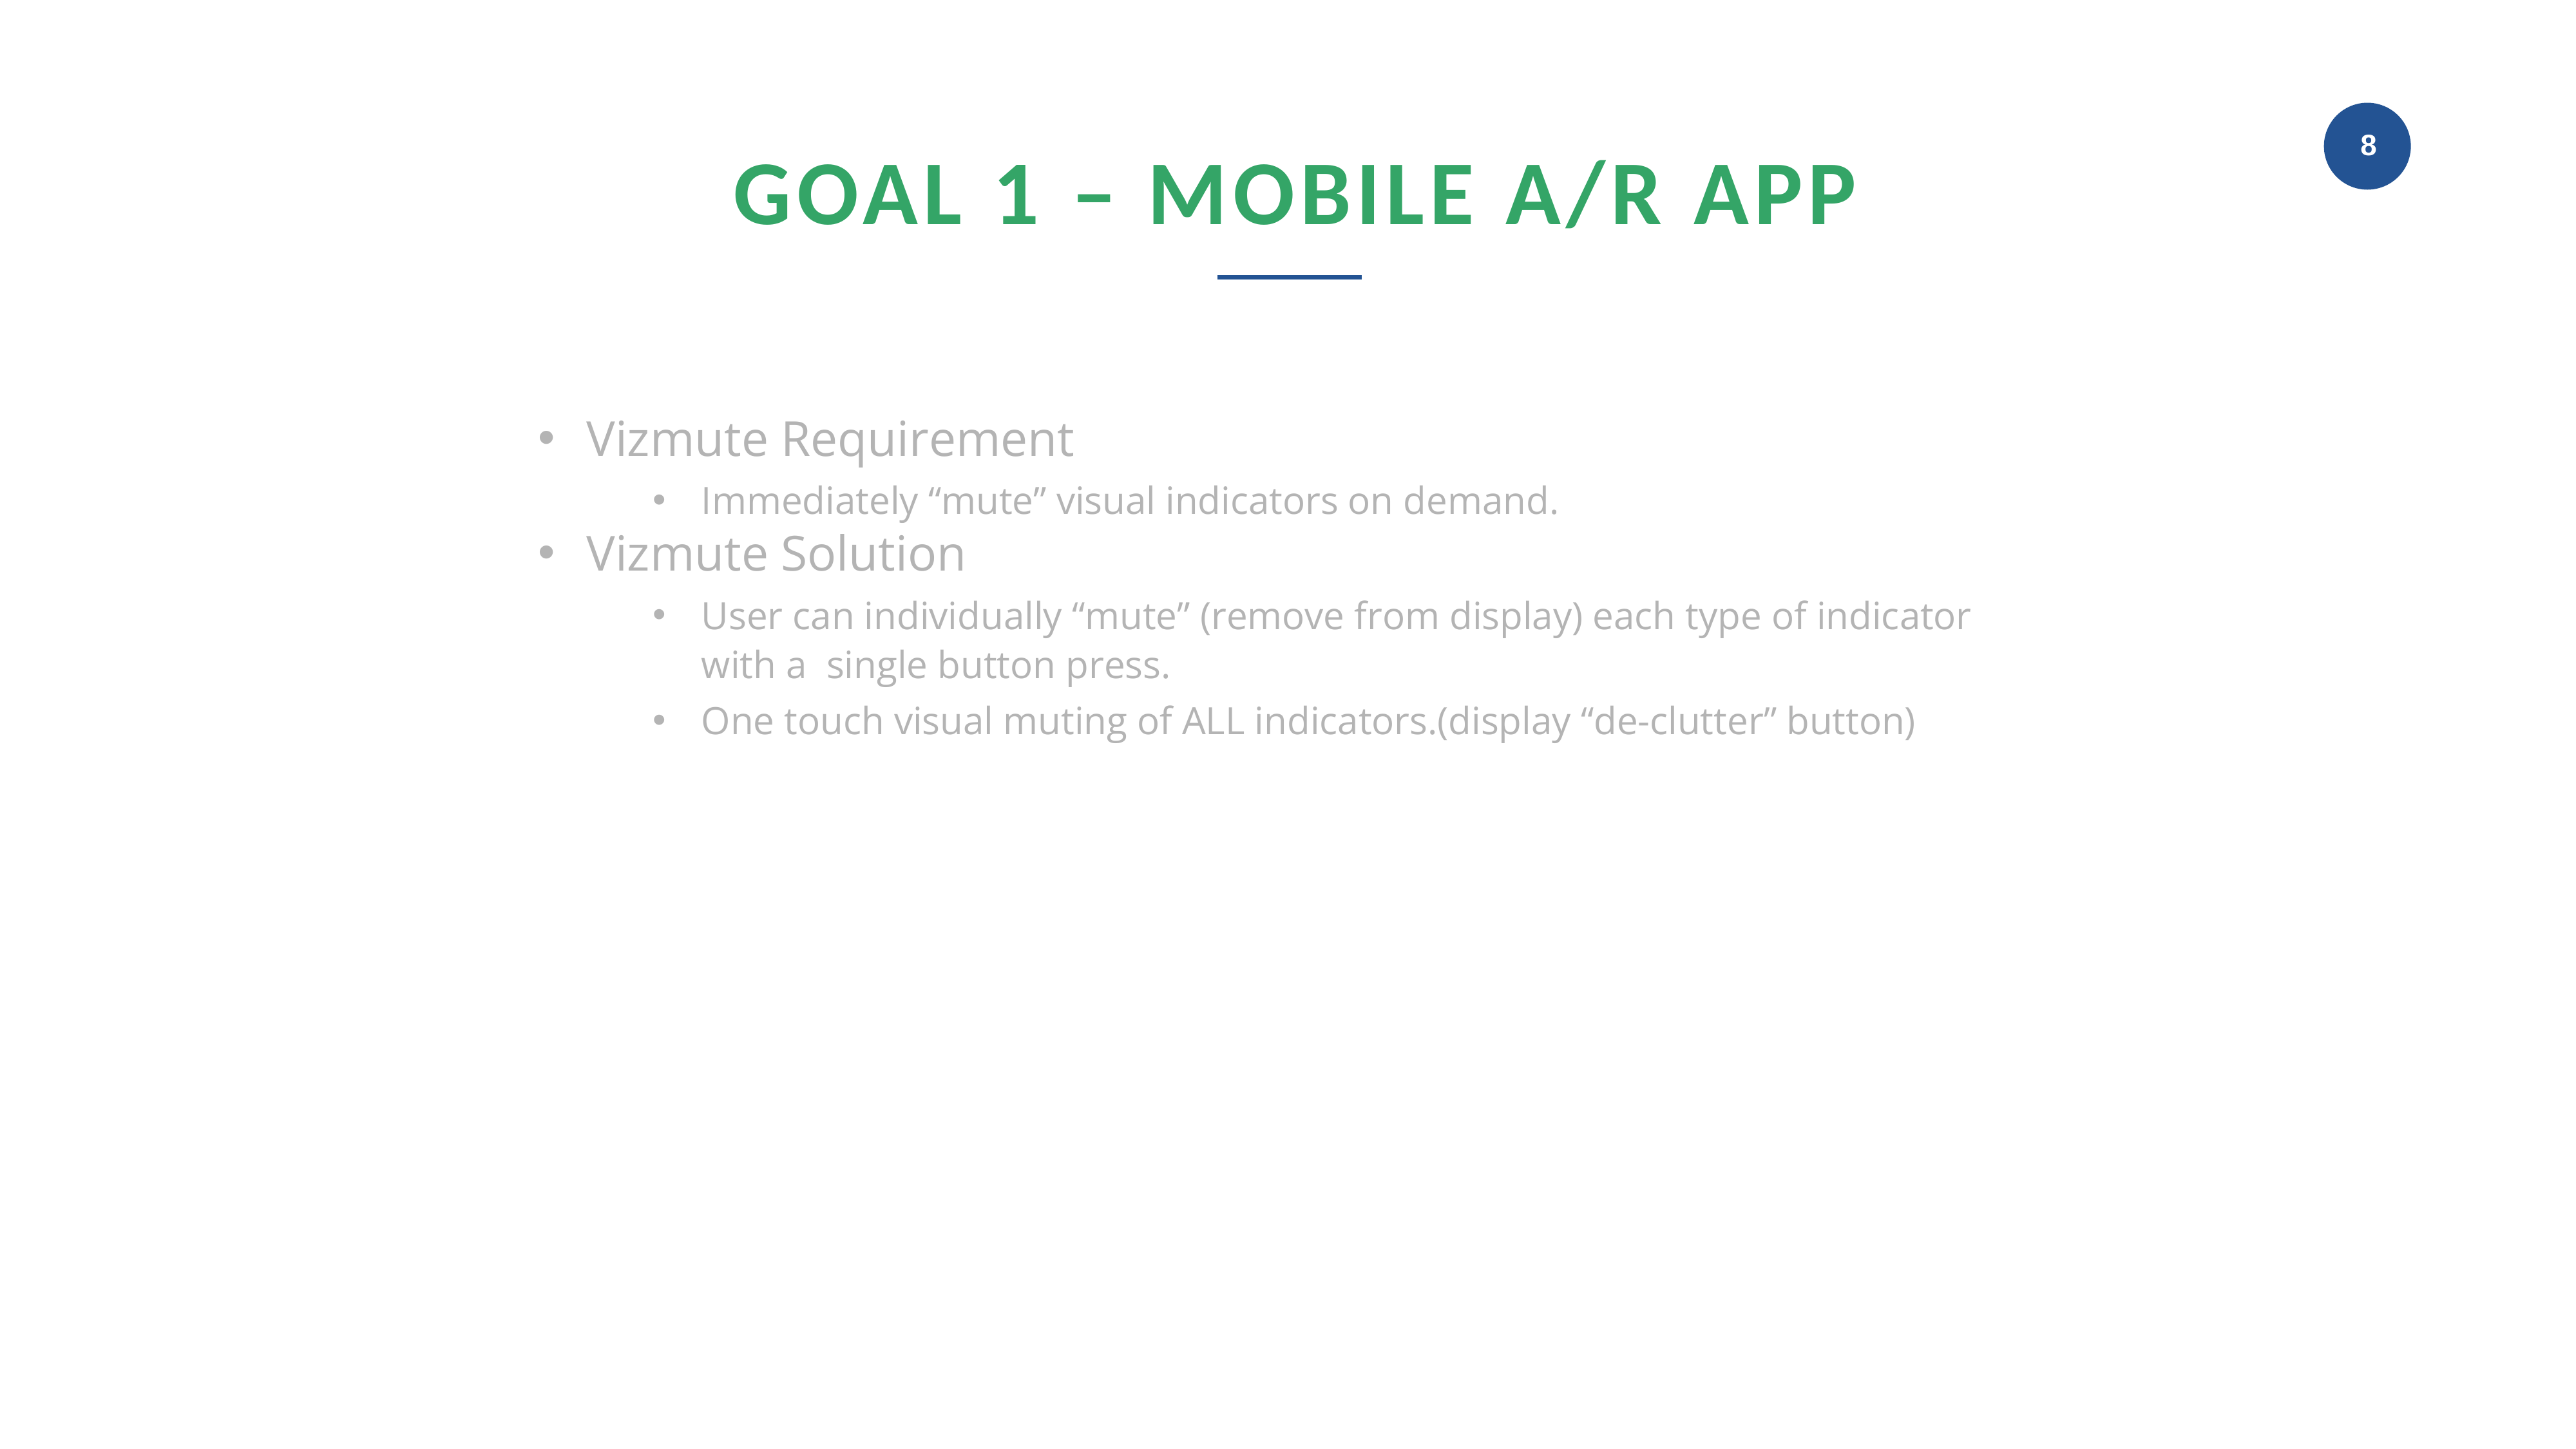

GOAL 1 – MOBILE A/R APP
Vizmute Requirement
Immediately “mute” visual indicators on demand.
Vizmute Solution
User can individually “mute” (remove from display) each type of indicator with a  single button press.
One touch visual muting of ALL indicators.(display “de-clutter” button)